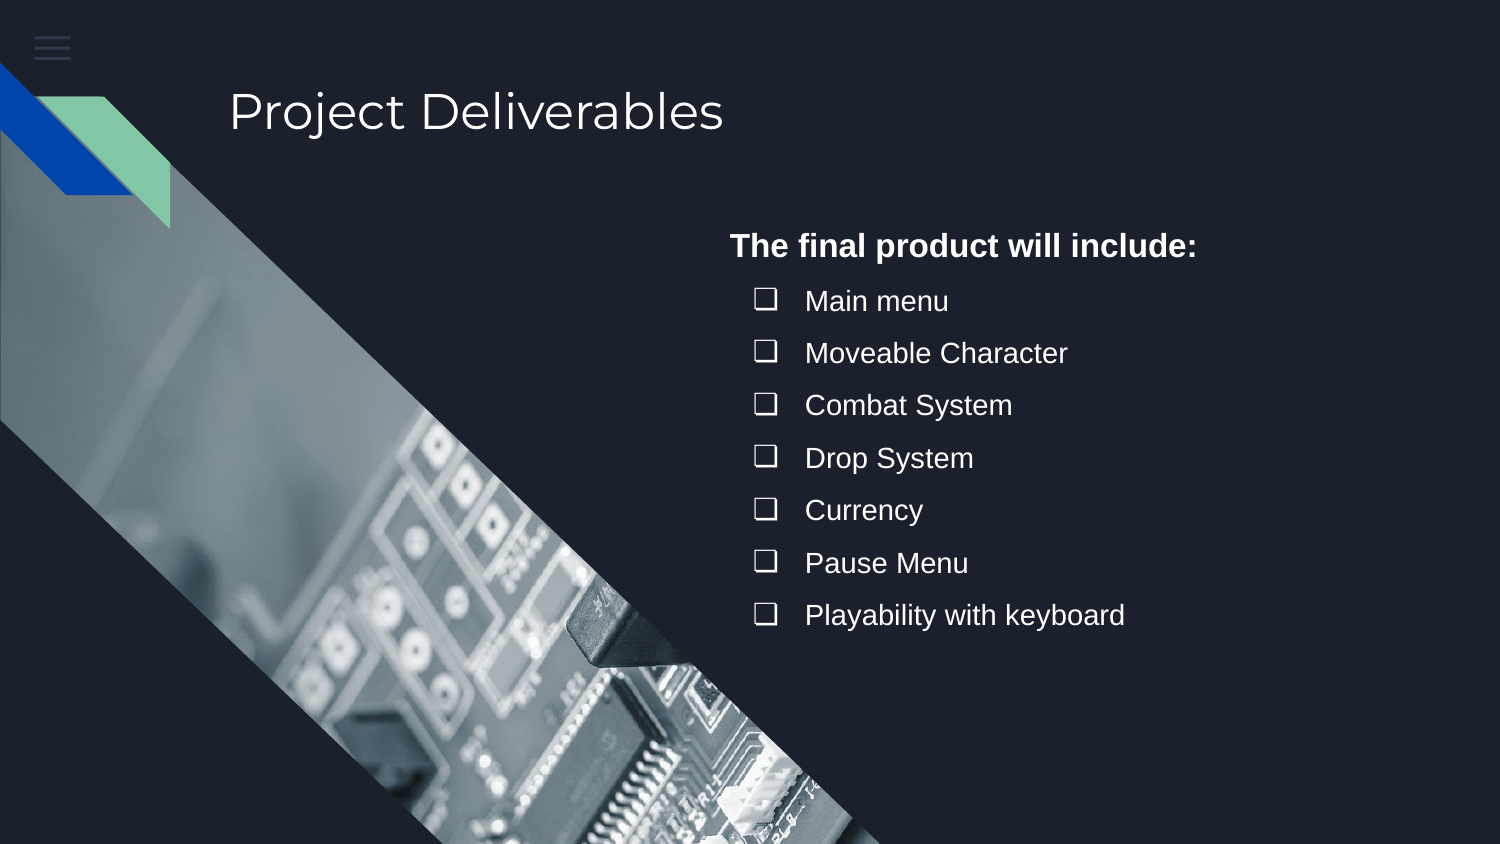

# Project Deliverables
The final product will include:
Main menu
Moveable Character
Combat System
Drop System
Currency
Pause Menu
Playability with keyboard